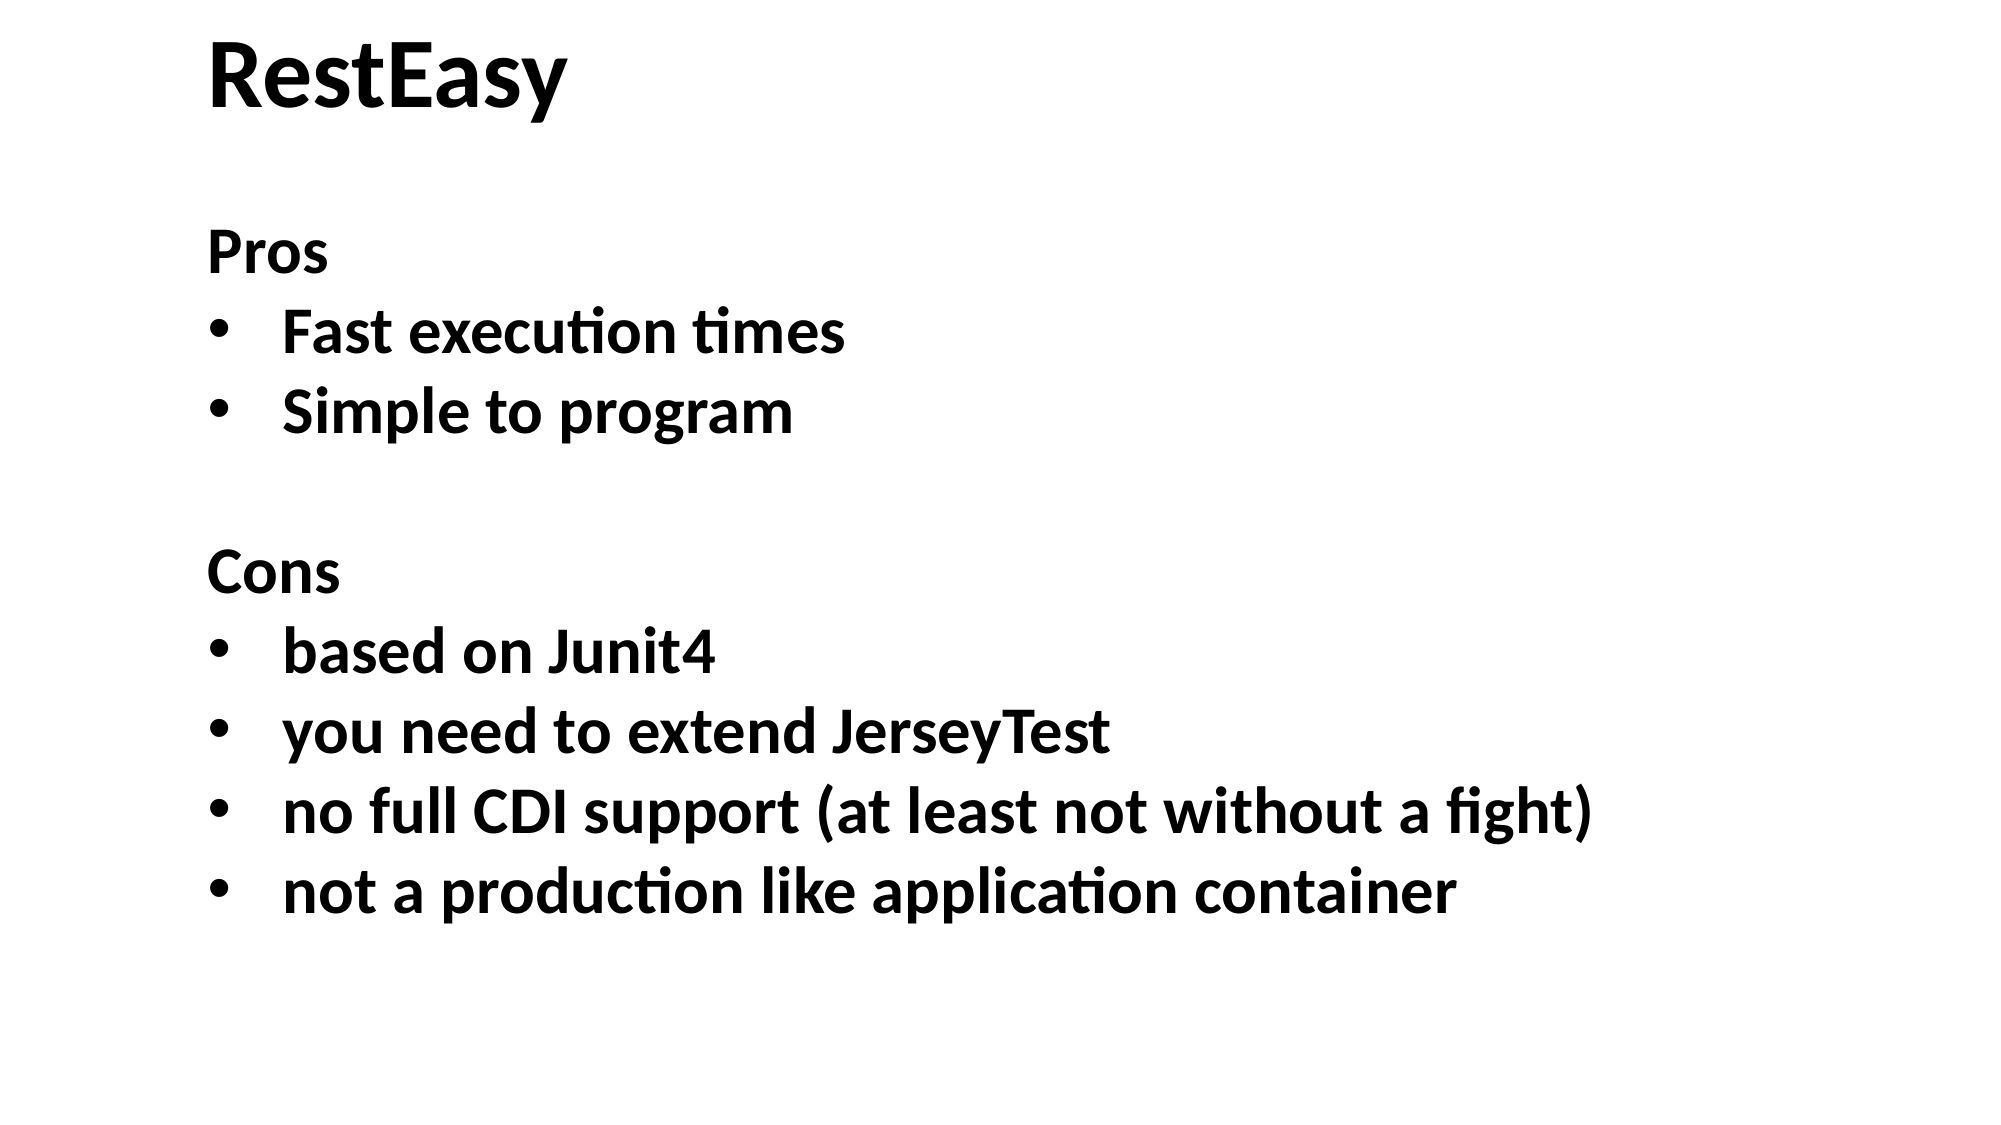

RestEasy

Pros
Fast execution times
Simple to program

Cons
based on Junit4
you need to extend JerseyTest
no full CDI support (at least not without a fight)
not a production like application container